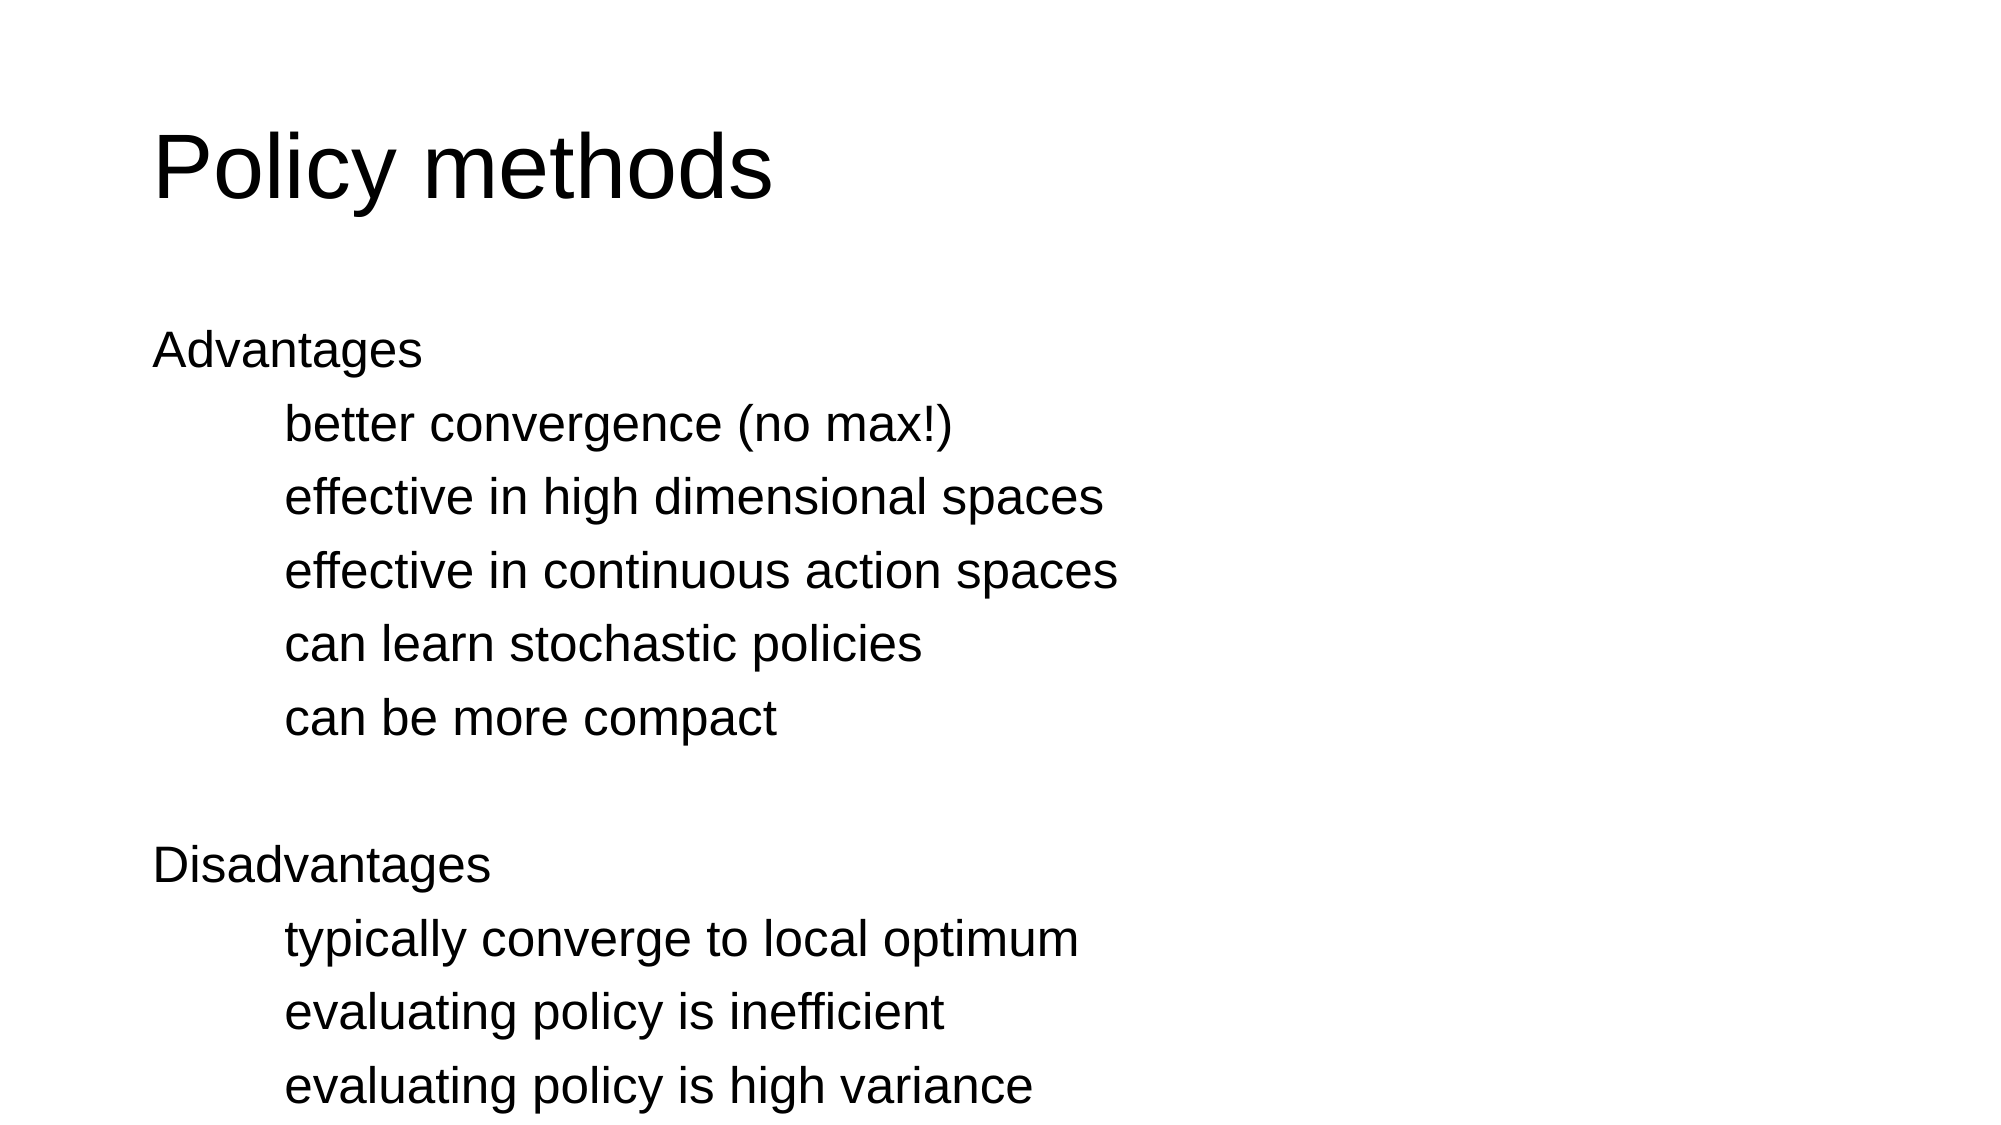

# Policy methods
Advantages
	better convergence (no max!)
	effective in high dimensional spaces
	effective in continuous action spaces
	can learn stochastic policies
	can be more compact

Disadvantages
	typically converge to local optimum
	evaluating policy is inefficient
	evaluating policy is high variance